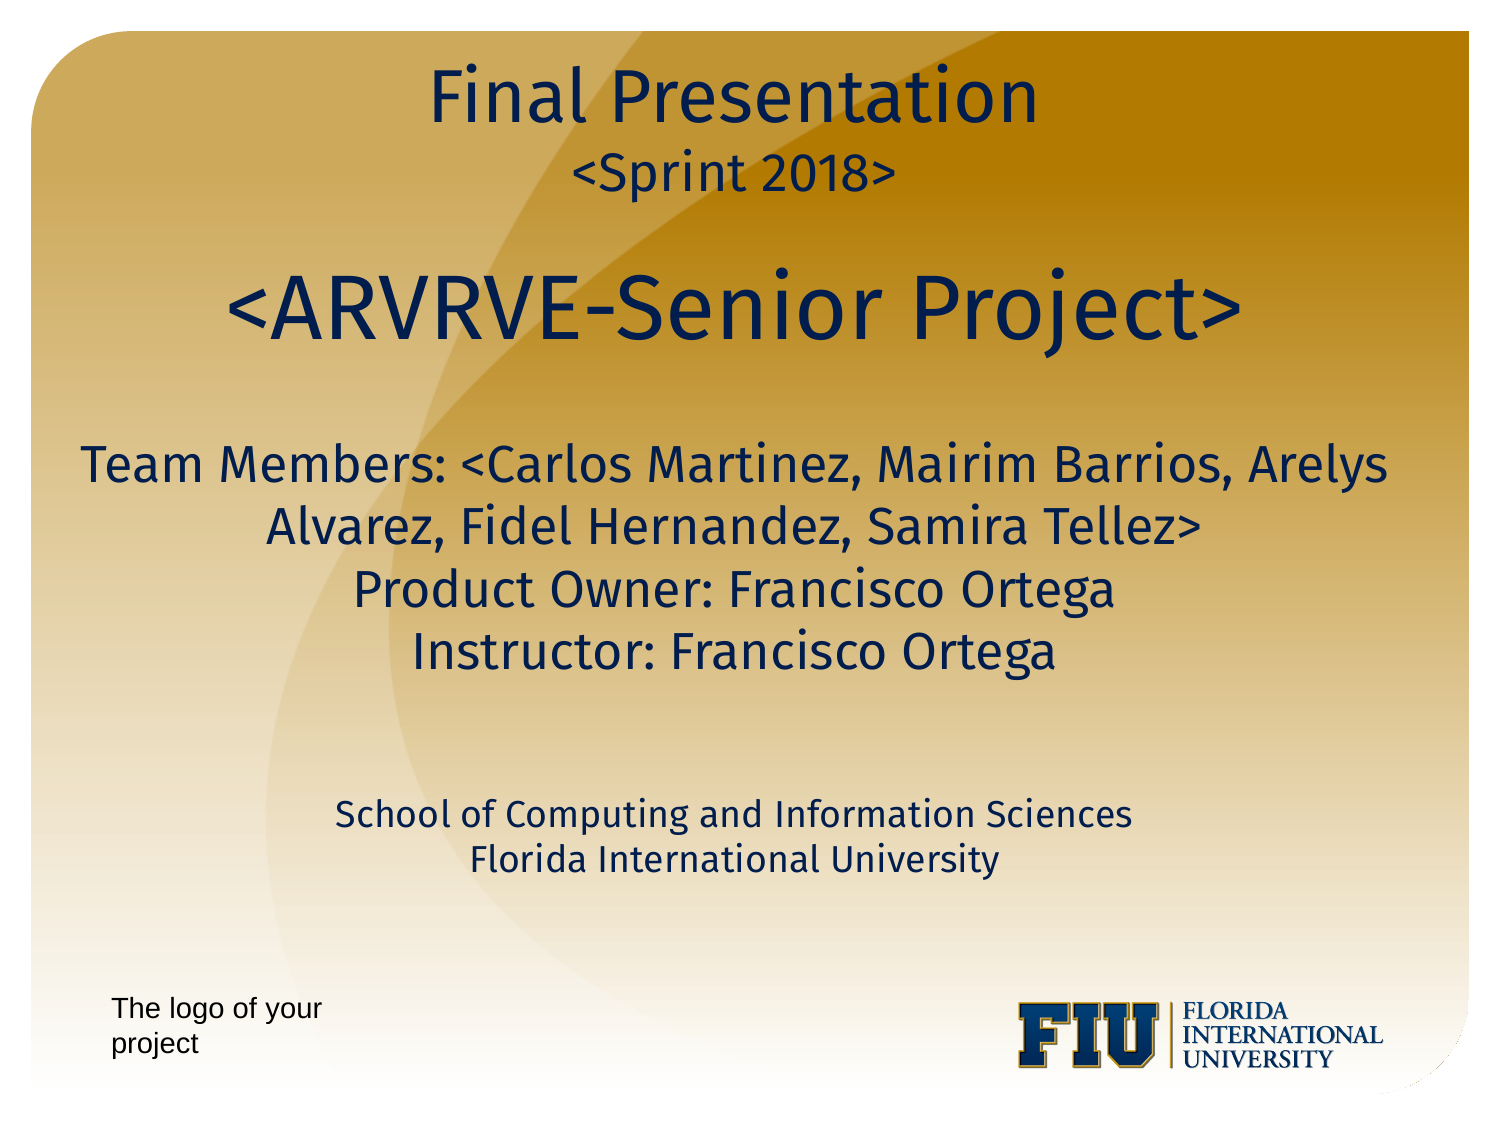

Final Presentation
<Sprint 2018>
# <ARVRVE-Senior Project>

Team Members: <Carlos Martinez, Mairim Barrios, Arelys Alvarez, Fidel Hernandez, Samira Tellez>
Product Owner: Francisco Ortega
Instructor: Francisco Ortega
School of Computing and Information Sciences
Florida International University

The logo of your project